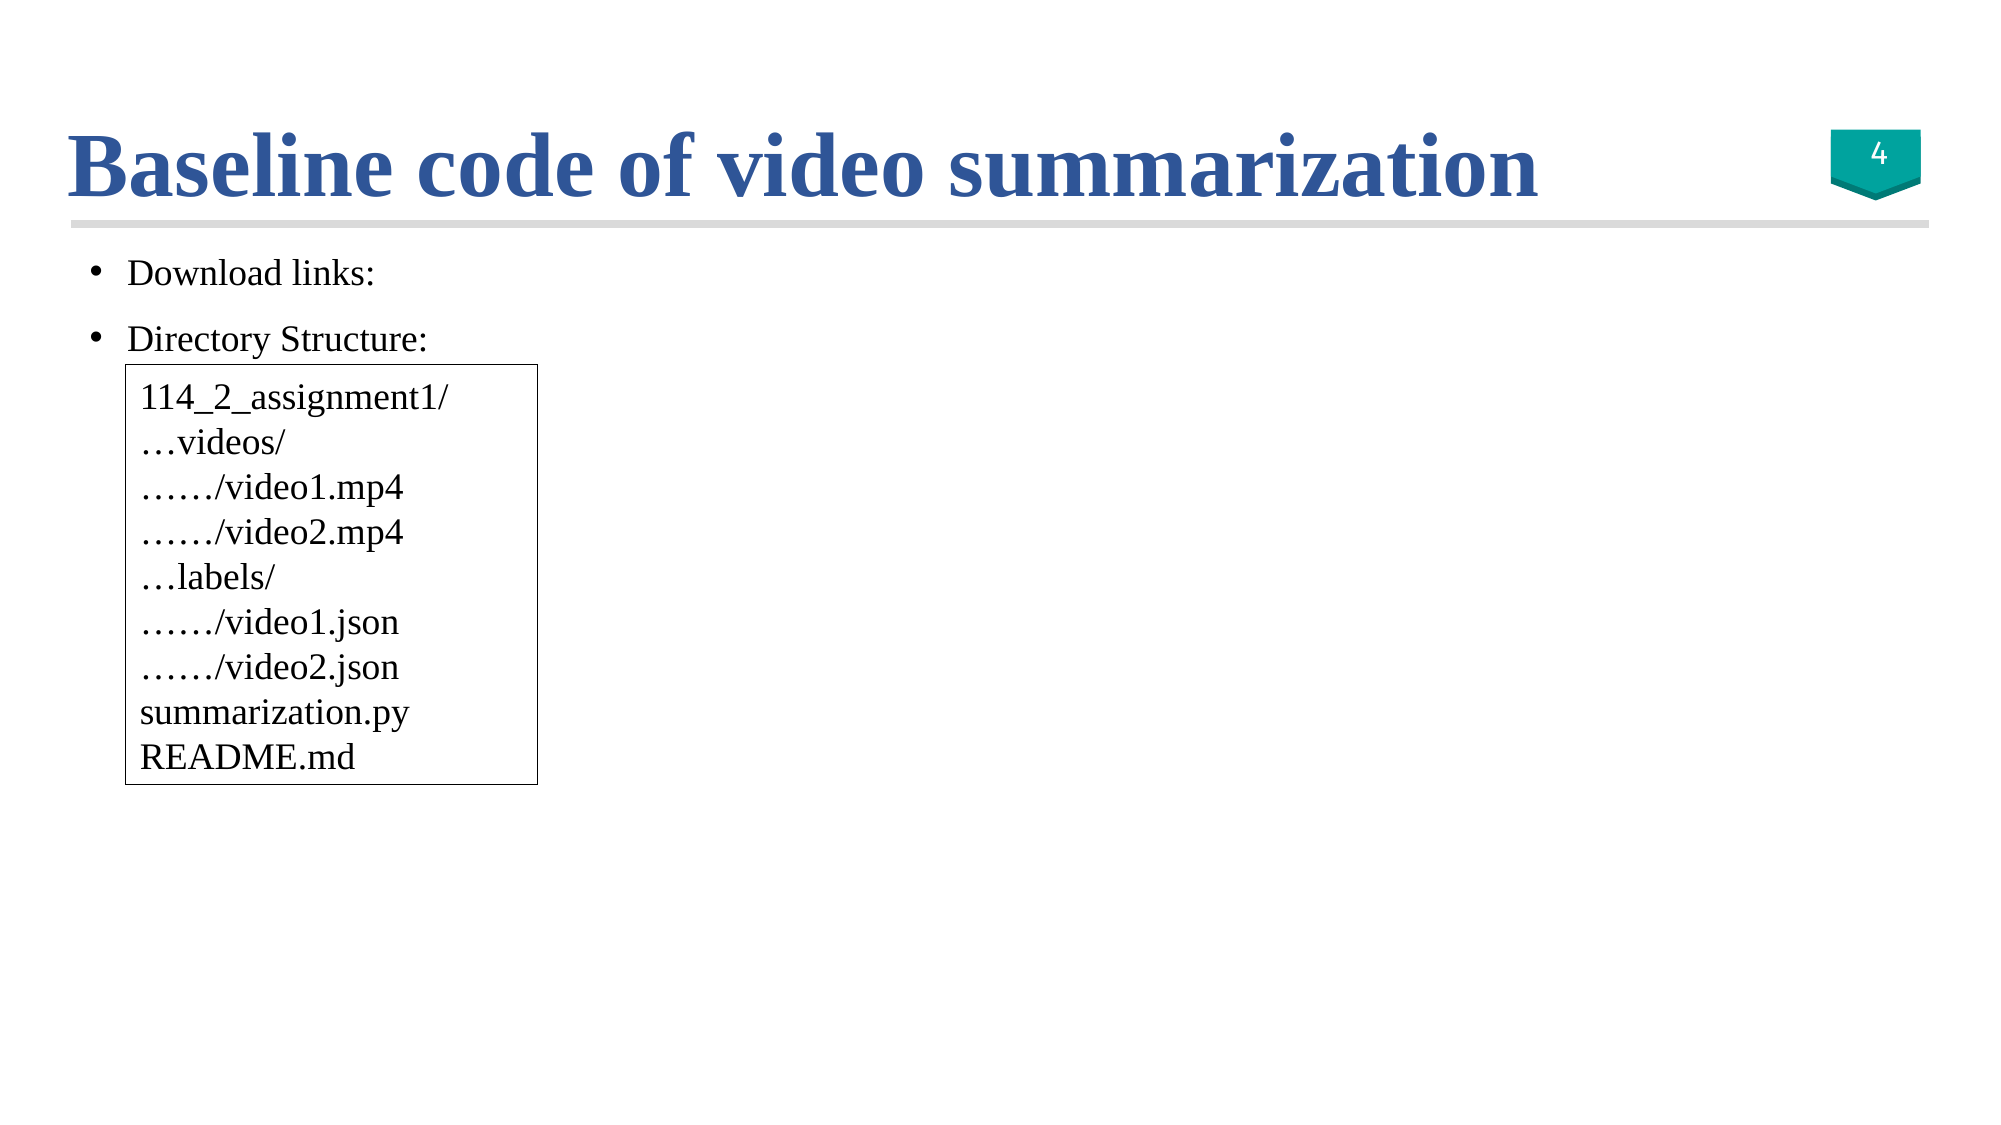

# Baseline code of video summarization
4
Download links:
Directory Structure:
114_2_assignment1/
…videos/
……/video1.mp4
……/video2.mp4
…labels/
……/video1.json
……/video2.json
summarization.py
README.md